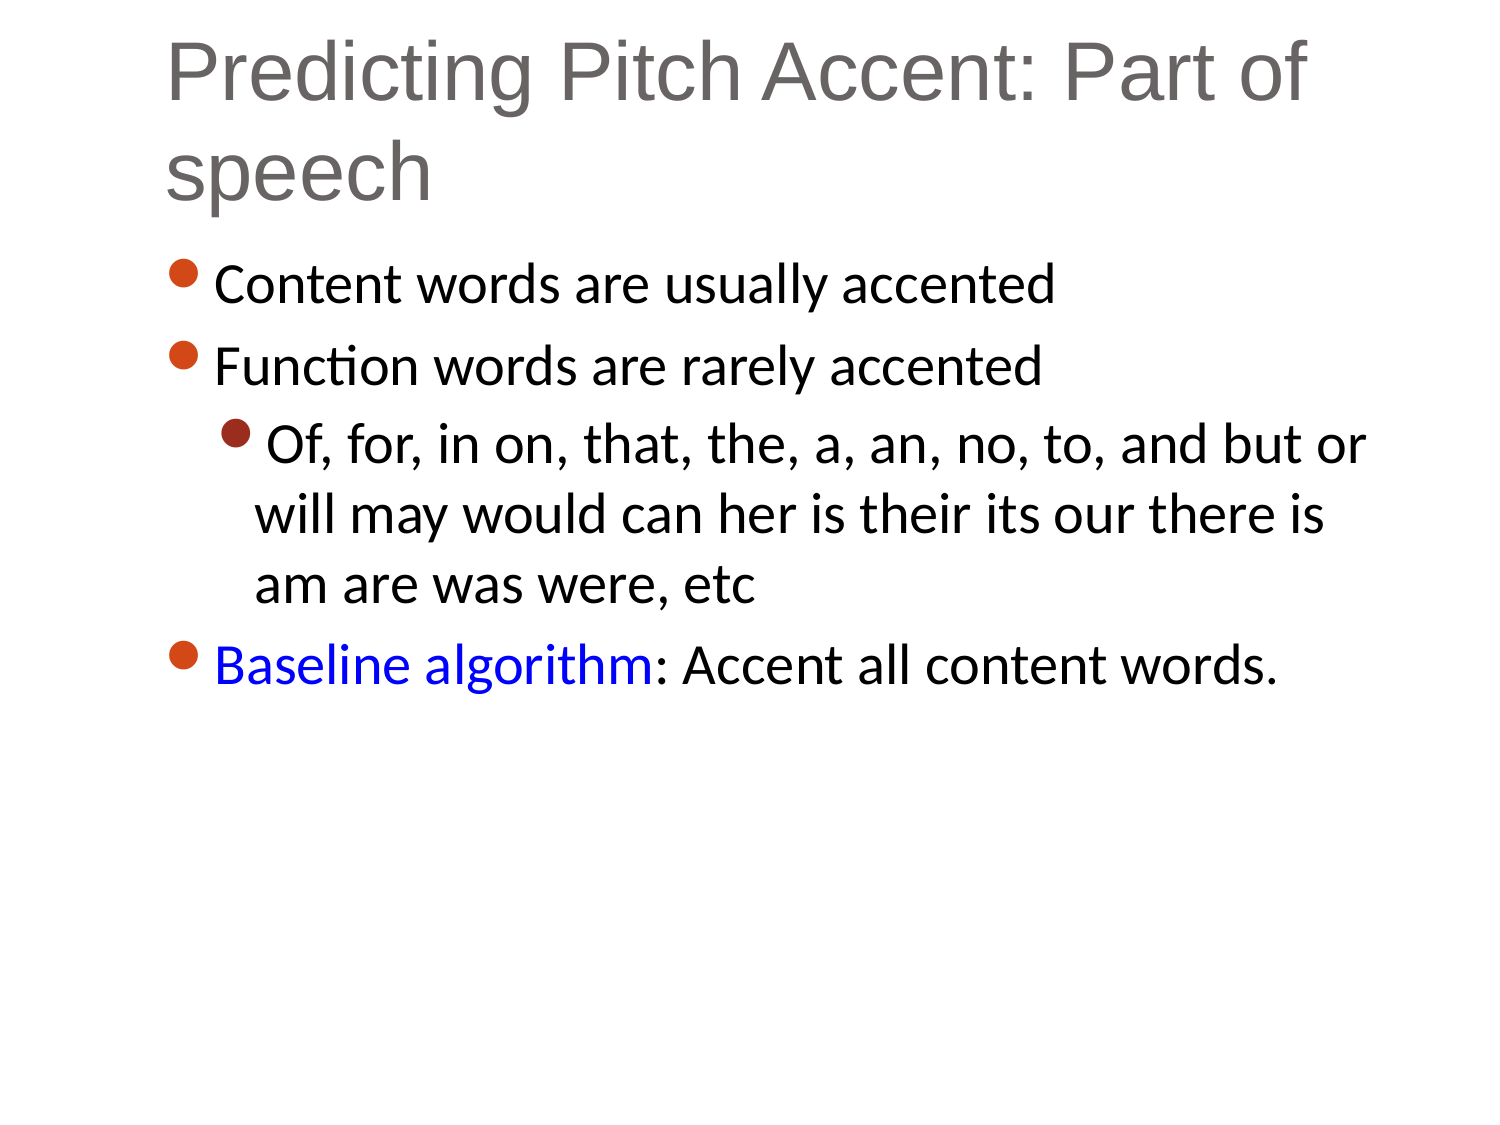

# Predicting Pitch Accent: Part of speech
Content words are usually accented
Function words are rarely accented
Of, for, in on, that, the, a, an, no, to, and but or will may would can her is their its our there is am are was were, etc
Baseline algorithm: Accent all content words.